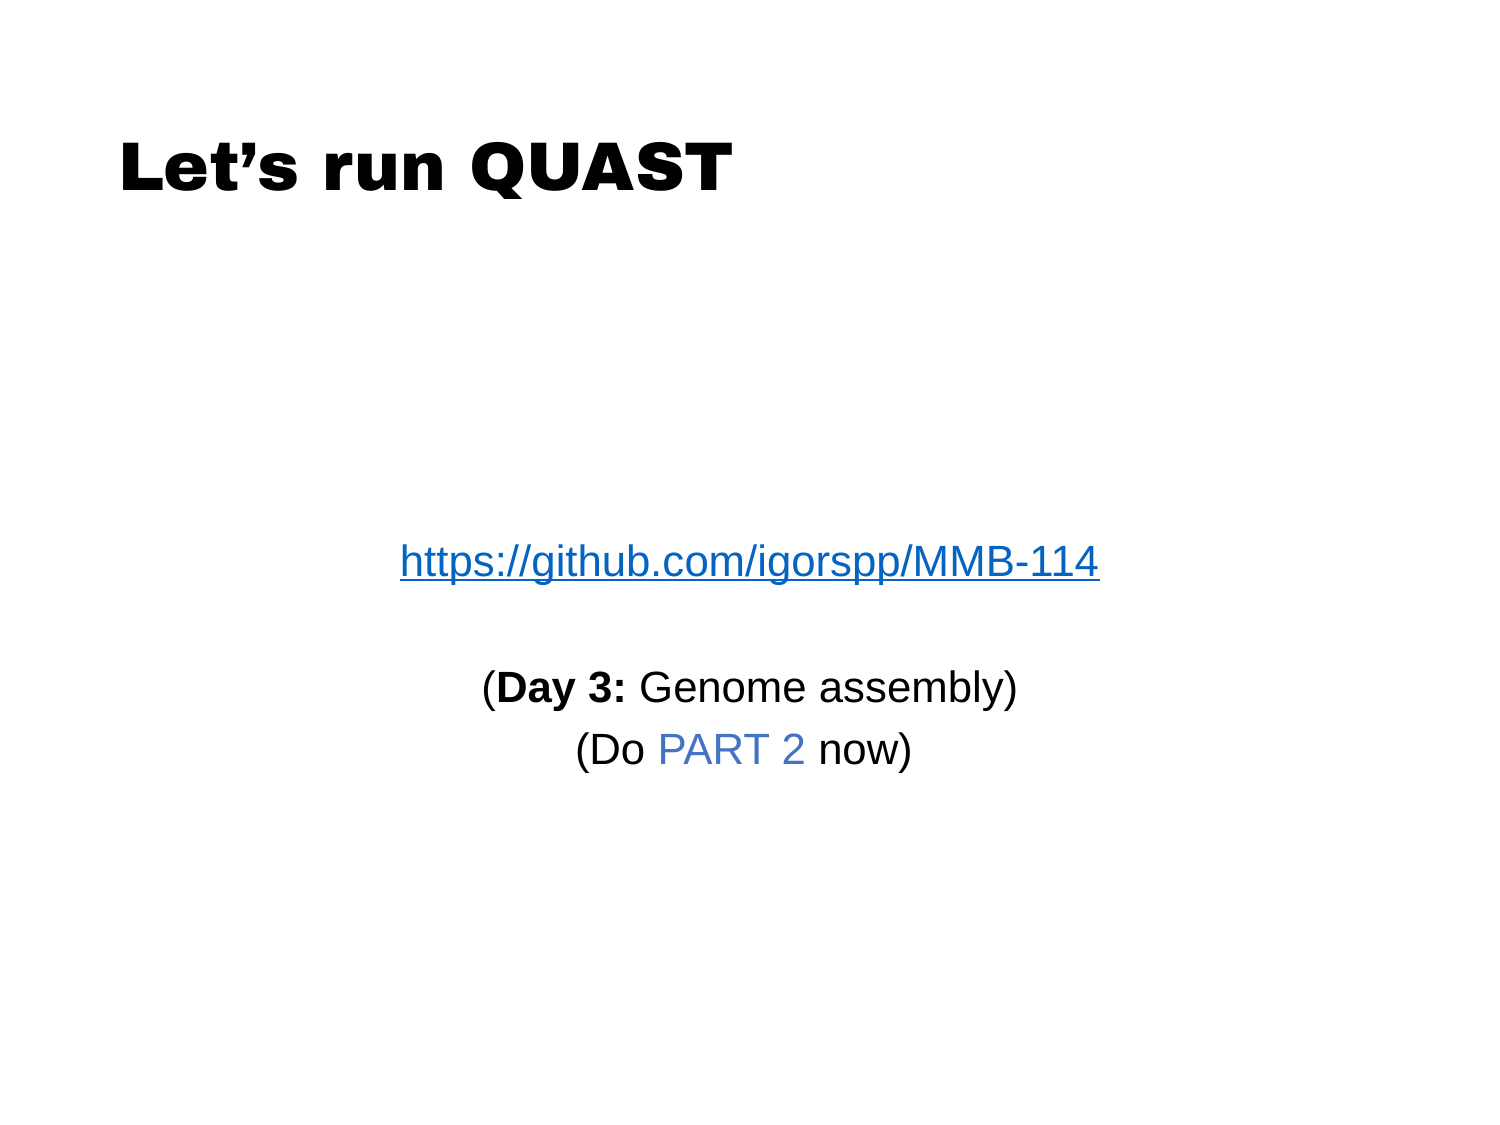

# Let’s run QUAST
https://github.com/igorspp/MMB-114

(Day 3: Genome assembly)
(Do PART 2 now)